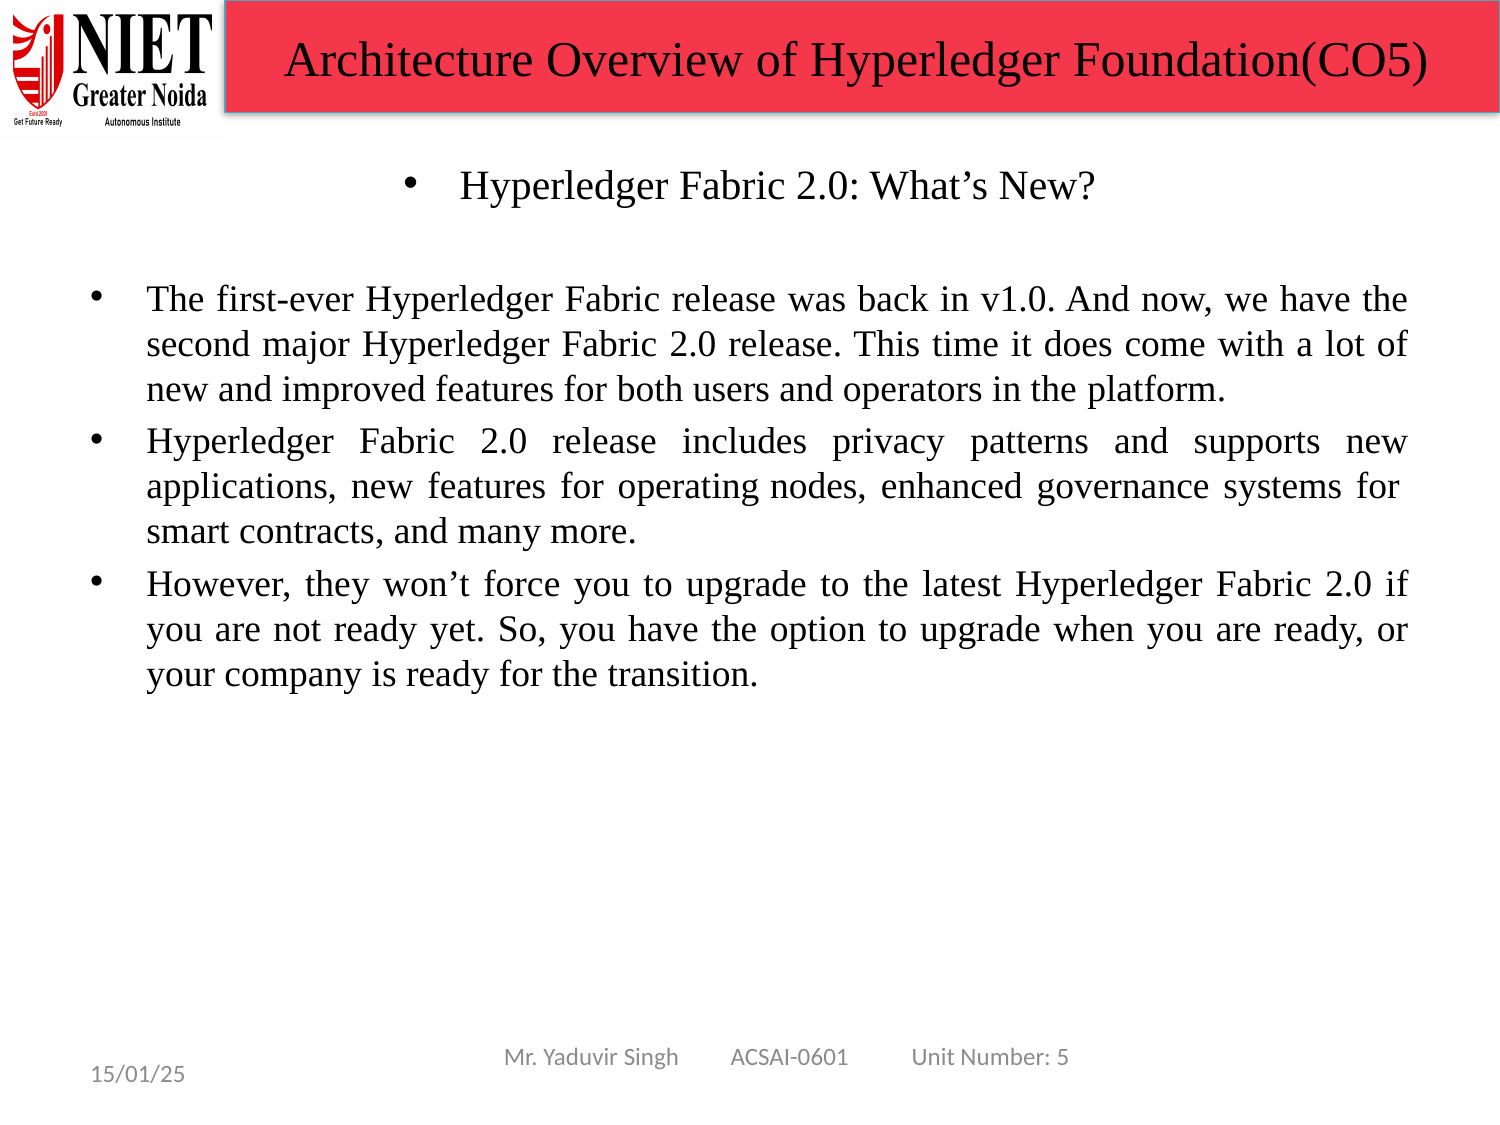

Architecture Overview of Hyperledger Foundation(CO5)
Hyperledger Fabric 2.0: What’s New?

The first-ever Hyperledger Fabric release was back in v1.0. And now, we have the second major Hyperledger Fabric 2.0 release. This time it does come with a lot of new and improved features for both users and operators in the platform.
Hyperledger Fabric 2.0 release includes privacy patterns and supports new applications, new features for operating nodes, enhanced governance systems for smart contracts, and many more.
However, they won’t force you to upgrade to the latest Hyperledger Fabric 2.0 if you are not ready yet. So, you have the option to upgrade when you are ready, or your company is ready for the transition.

Mr. Yaduvir Singh         ACSAI-0601           Unit Number: 5
15/01/25